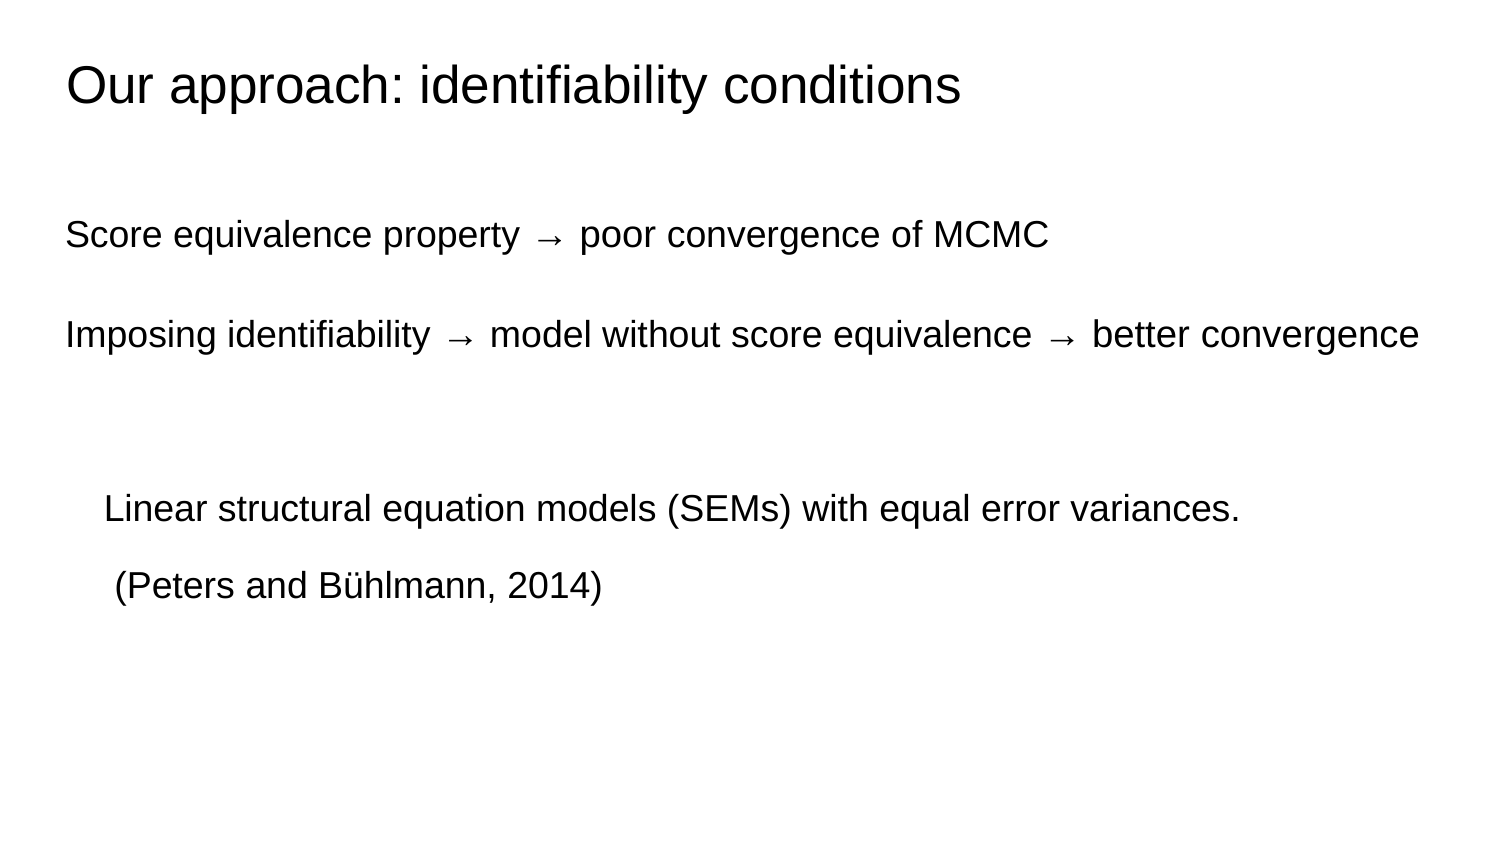

# Our approach: identifiability conditions
Score equivalence property → poor convergence of MCMC

Imposing identifiability → model without score equivalence → better convergence
Linear structural equation models (SEMs) with equal error variances.
 (Peters and Bühlmann, 2014)